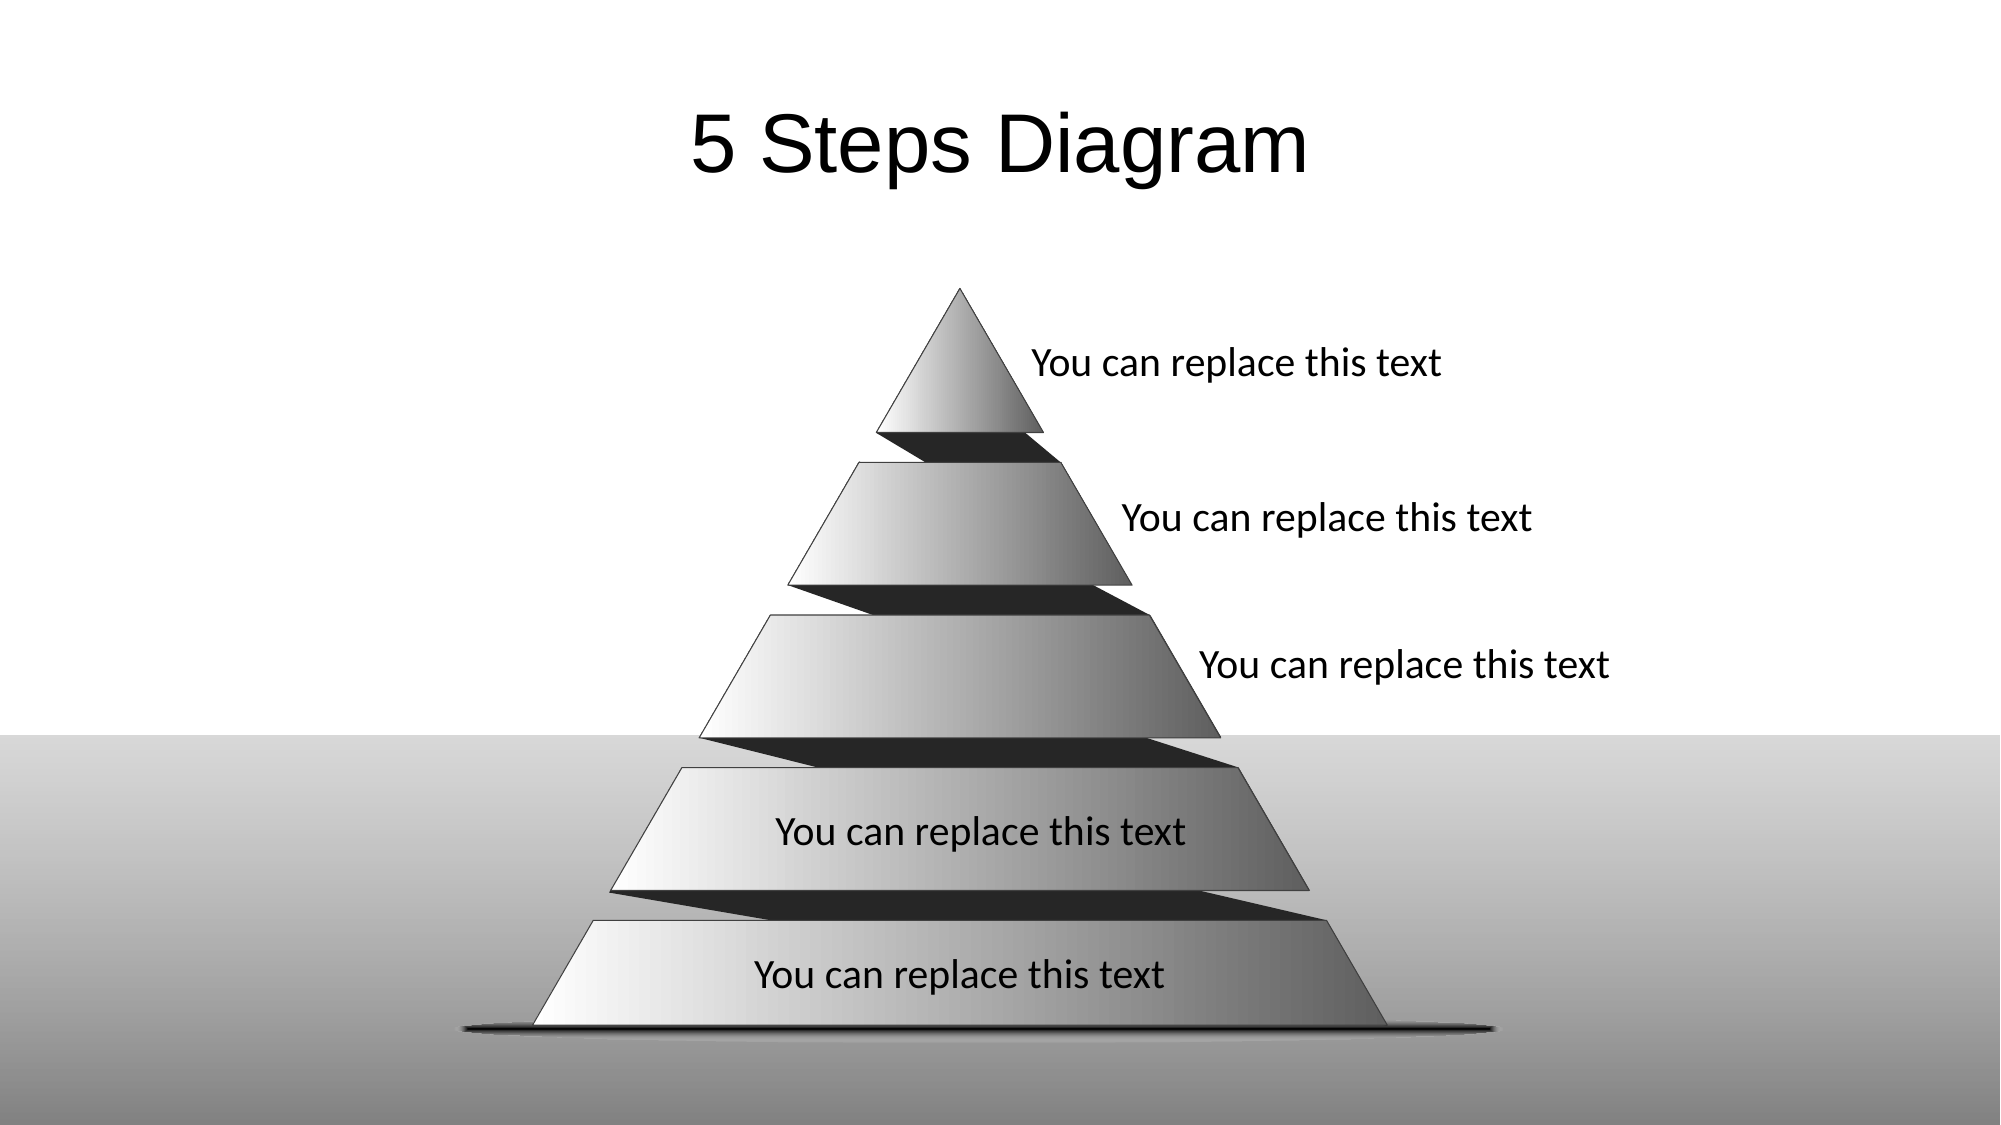

# 5 Steps Diagram

You can replace this text

You can replace this text

You can replace this text

You can replace this text

You can replace this text